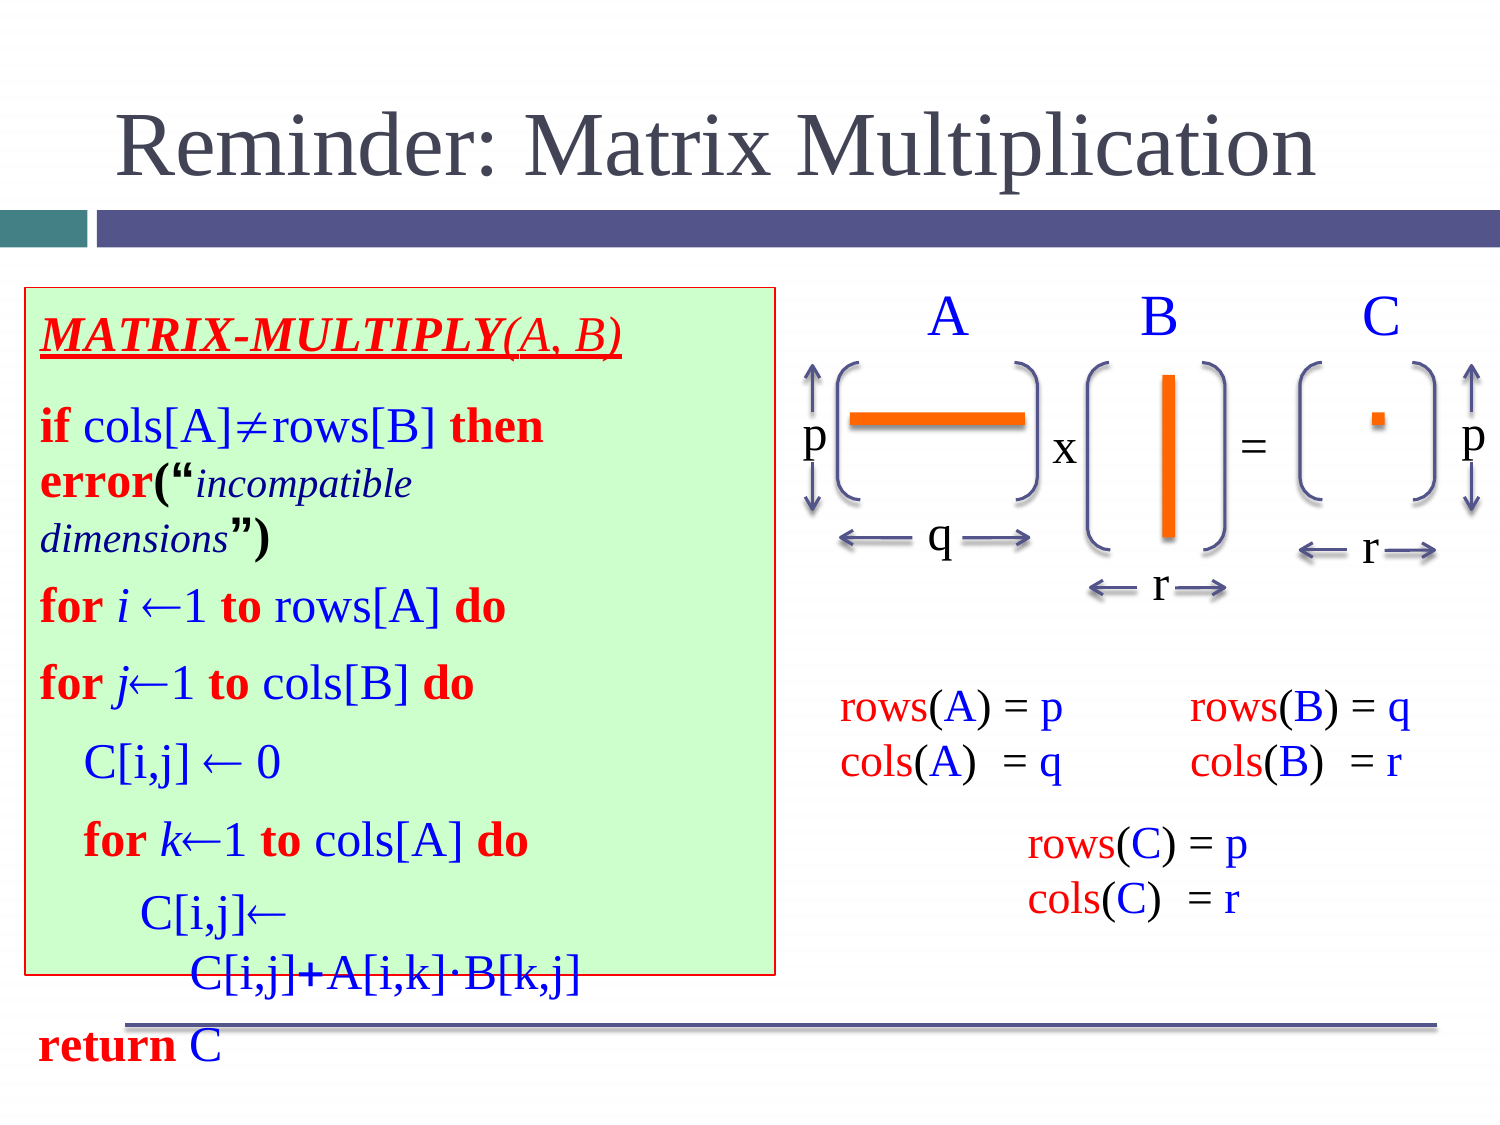

# Reminder: Matrix Multiplication
A
B
C

MATRIX-MULTIPLY(A, B)
if cols[A]≠rows[B] then error(“incompatible dimensions”)
for i ←1 to rows[A] do
for j←1 to cols[B] do
C[i,j] ← 0
for k←1 to cols[A] do
C[i,j]← C[i,j]+A[i,k]·B[k,j]
return C

p
p

x
=

q
r

r

rows(A) = p cols(A)	= q
rows(B) = q cols(B)	= r
rows(C) = p cols(C)	= r